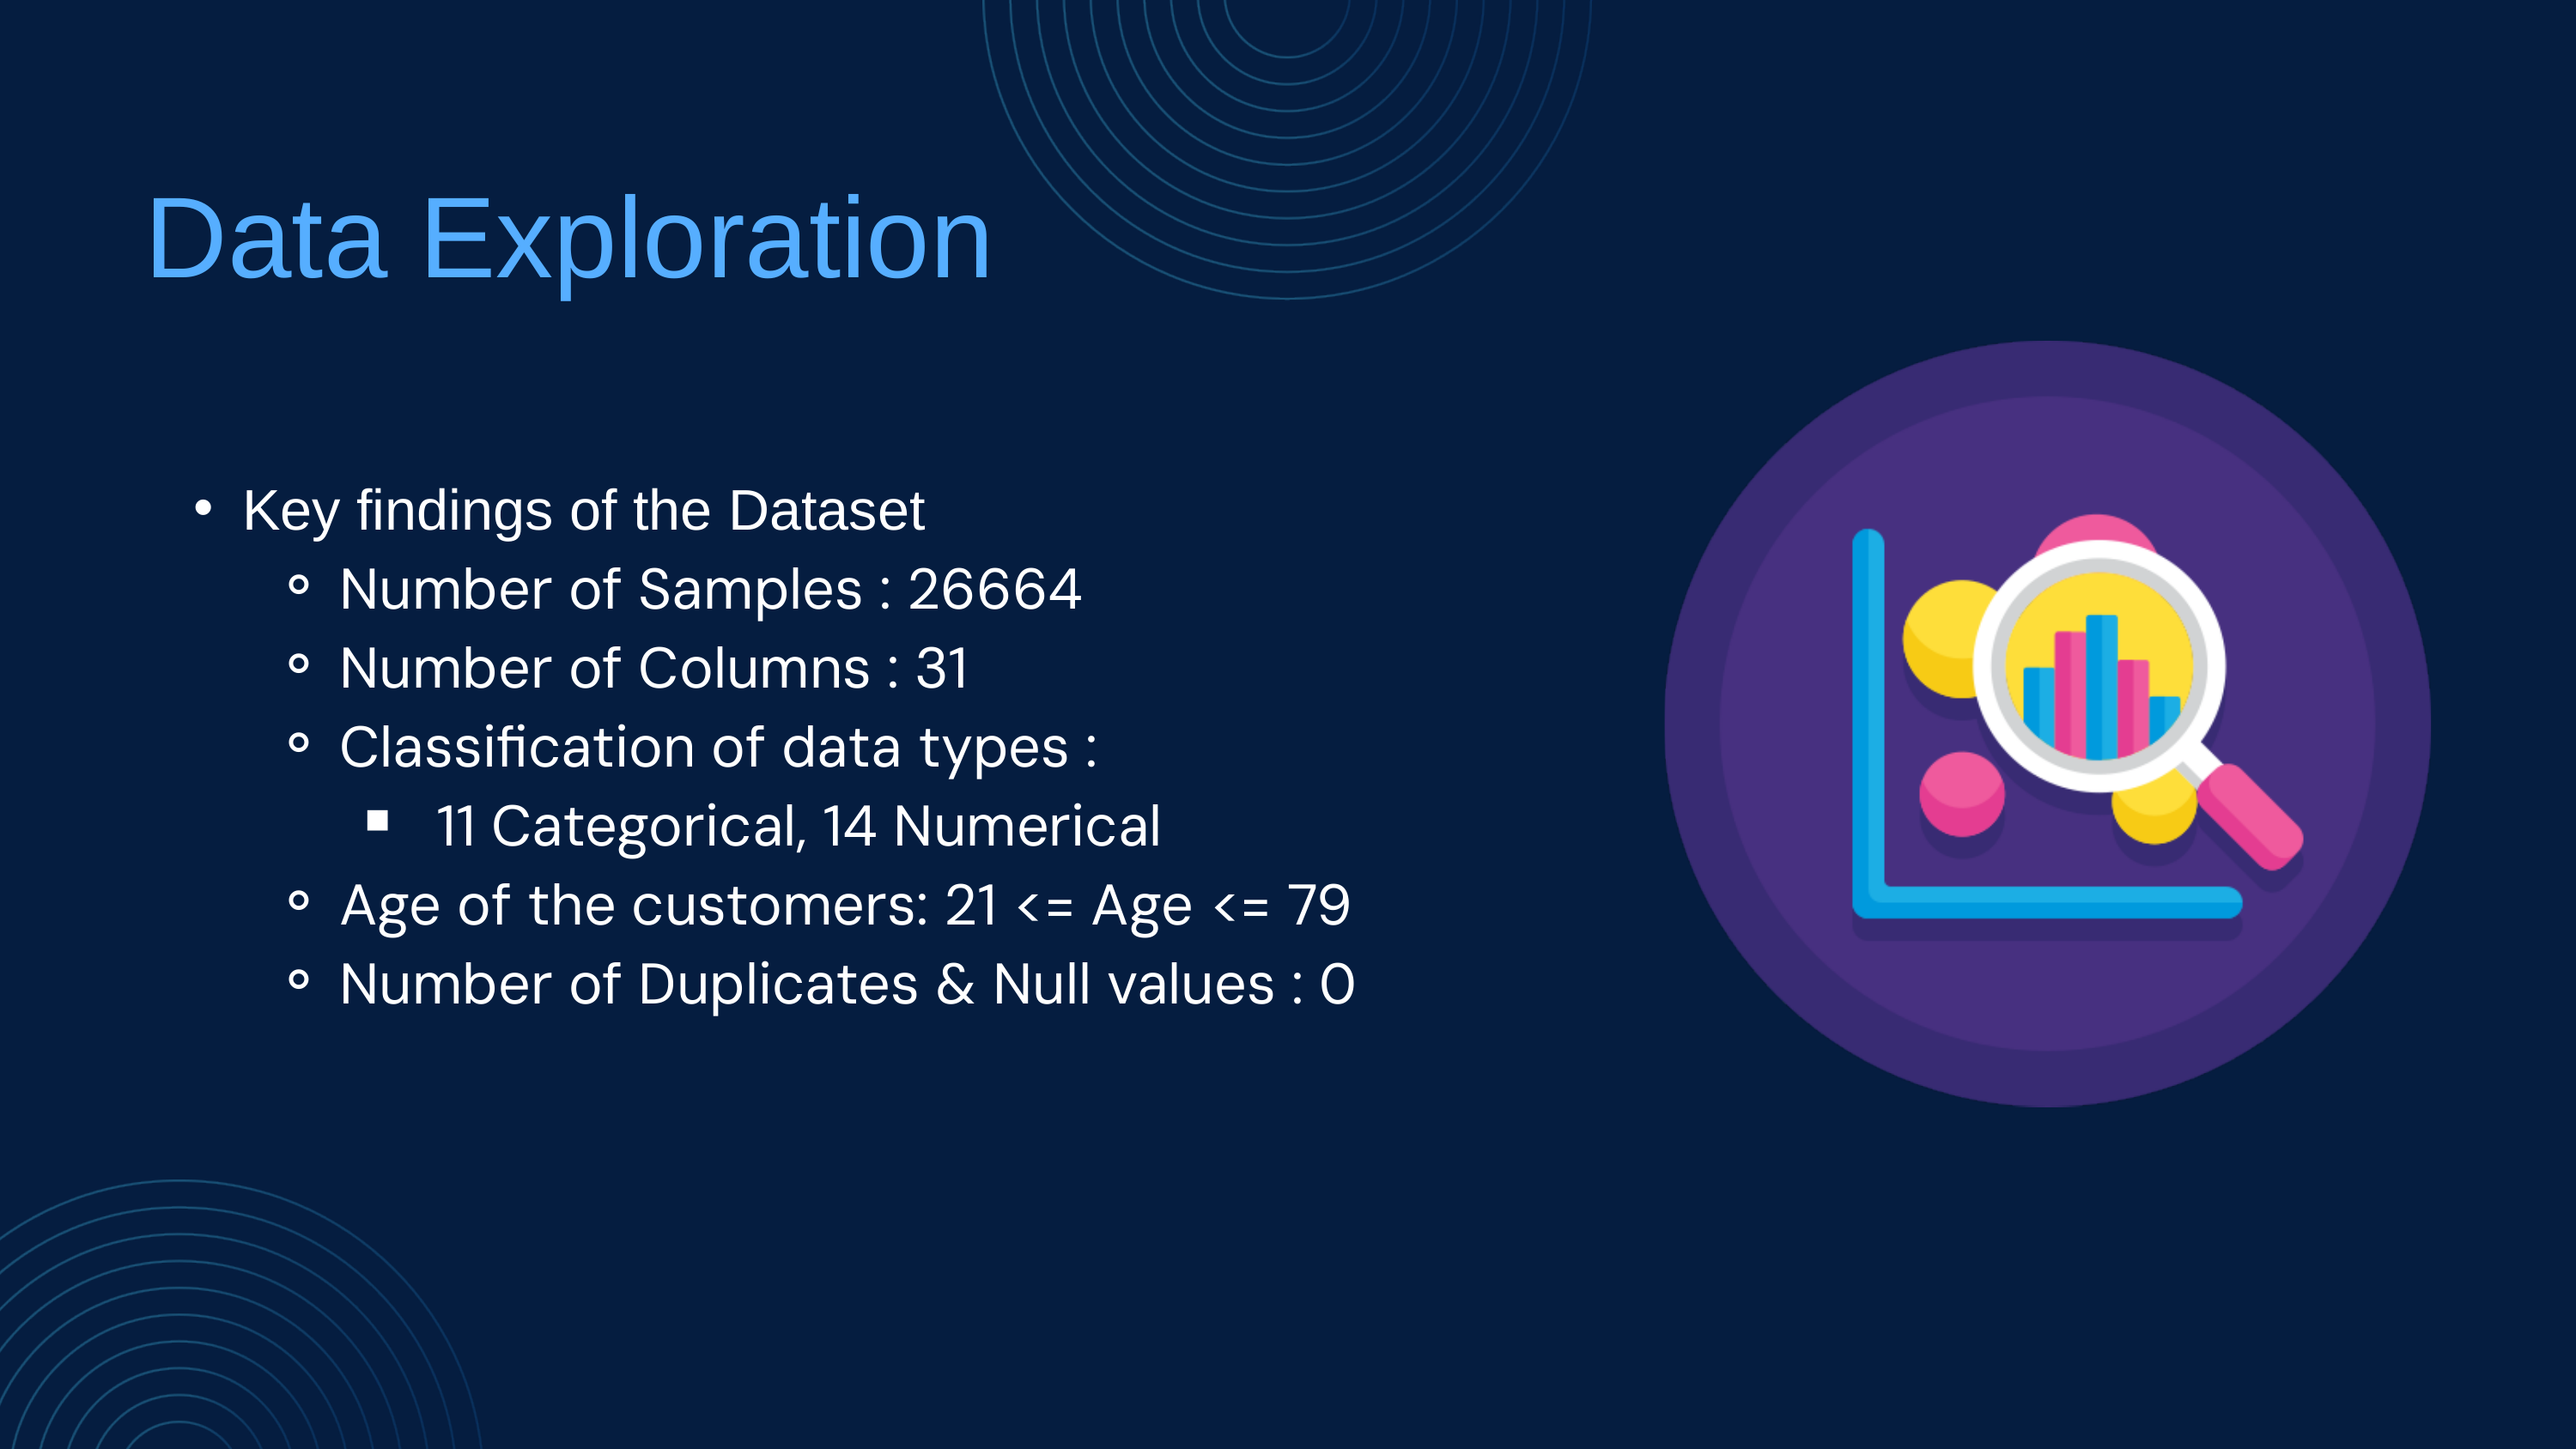

Data Exploration

Key findings of the Dataset
Number of Samples : 26664
Number of Columns : 31
Classification of data types :
11 Categorical, 14 Numerical
Age of the customers: 21 <= Age <= 79
Number of Duplicates & Null values : 0